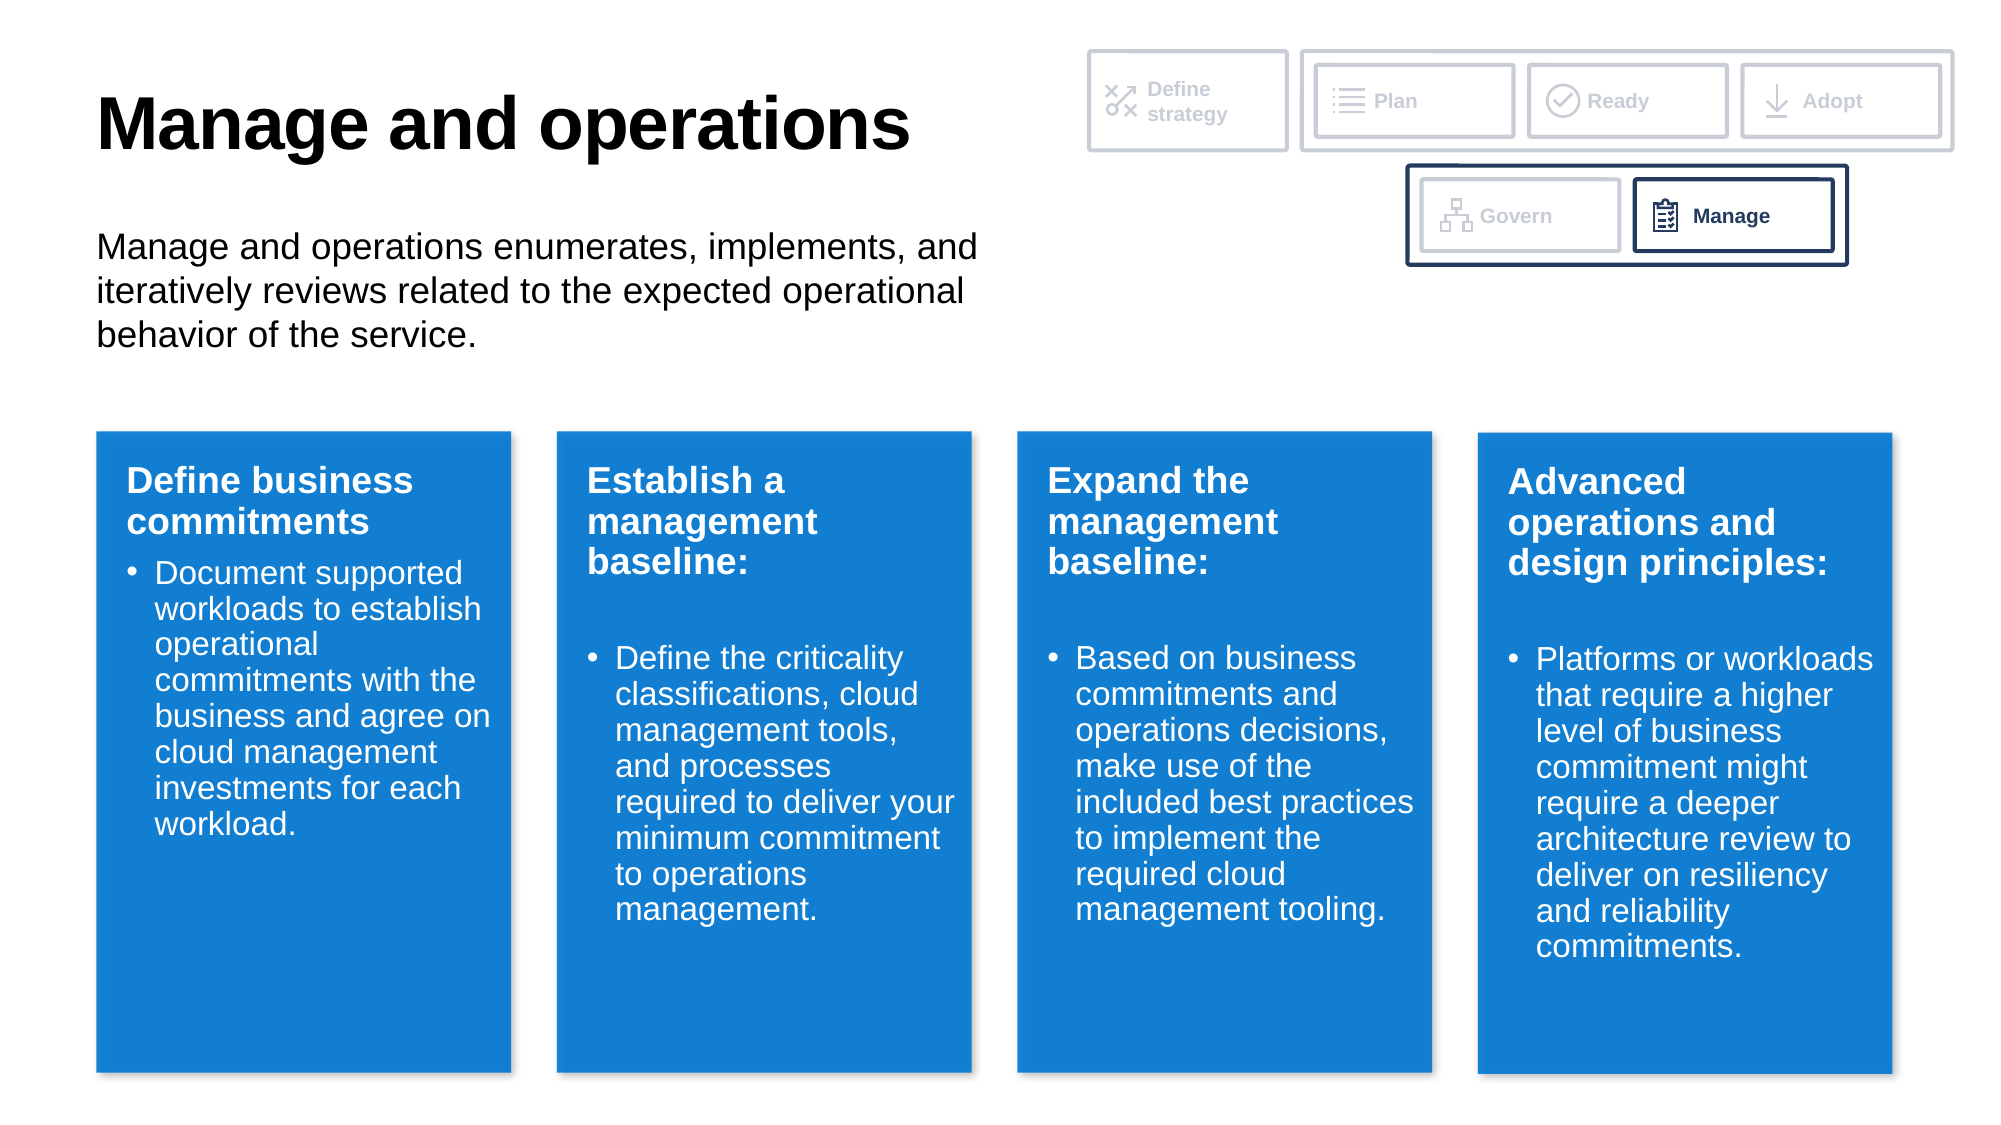

Define strategy

Plan

Ready

Adopt
# Manage and operations

Govern

Manage
Manage and operations enumerates, implements, and iteratively reviews related to the expected operational behavior of the service.
Expand the management baseline:
Based on business commitments and operations decisions, make use of the included best practices to implement the required cloud management tooling.
Establish a management baseline:
Define the criticality classifications, cloud management tools, and processes required to deliver your minimum commitment to operations management.
Define business commitments
Document supported workloads to establish operational commitments with the business and agree on cloud management investments for each workload.
Advanced operations and design principles:
Platforms or workloads that require a higher level of business commitment might require a deeper architecture review to deliver on resiliency and reliability commitments.